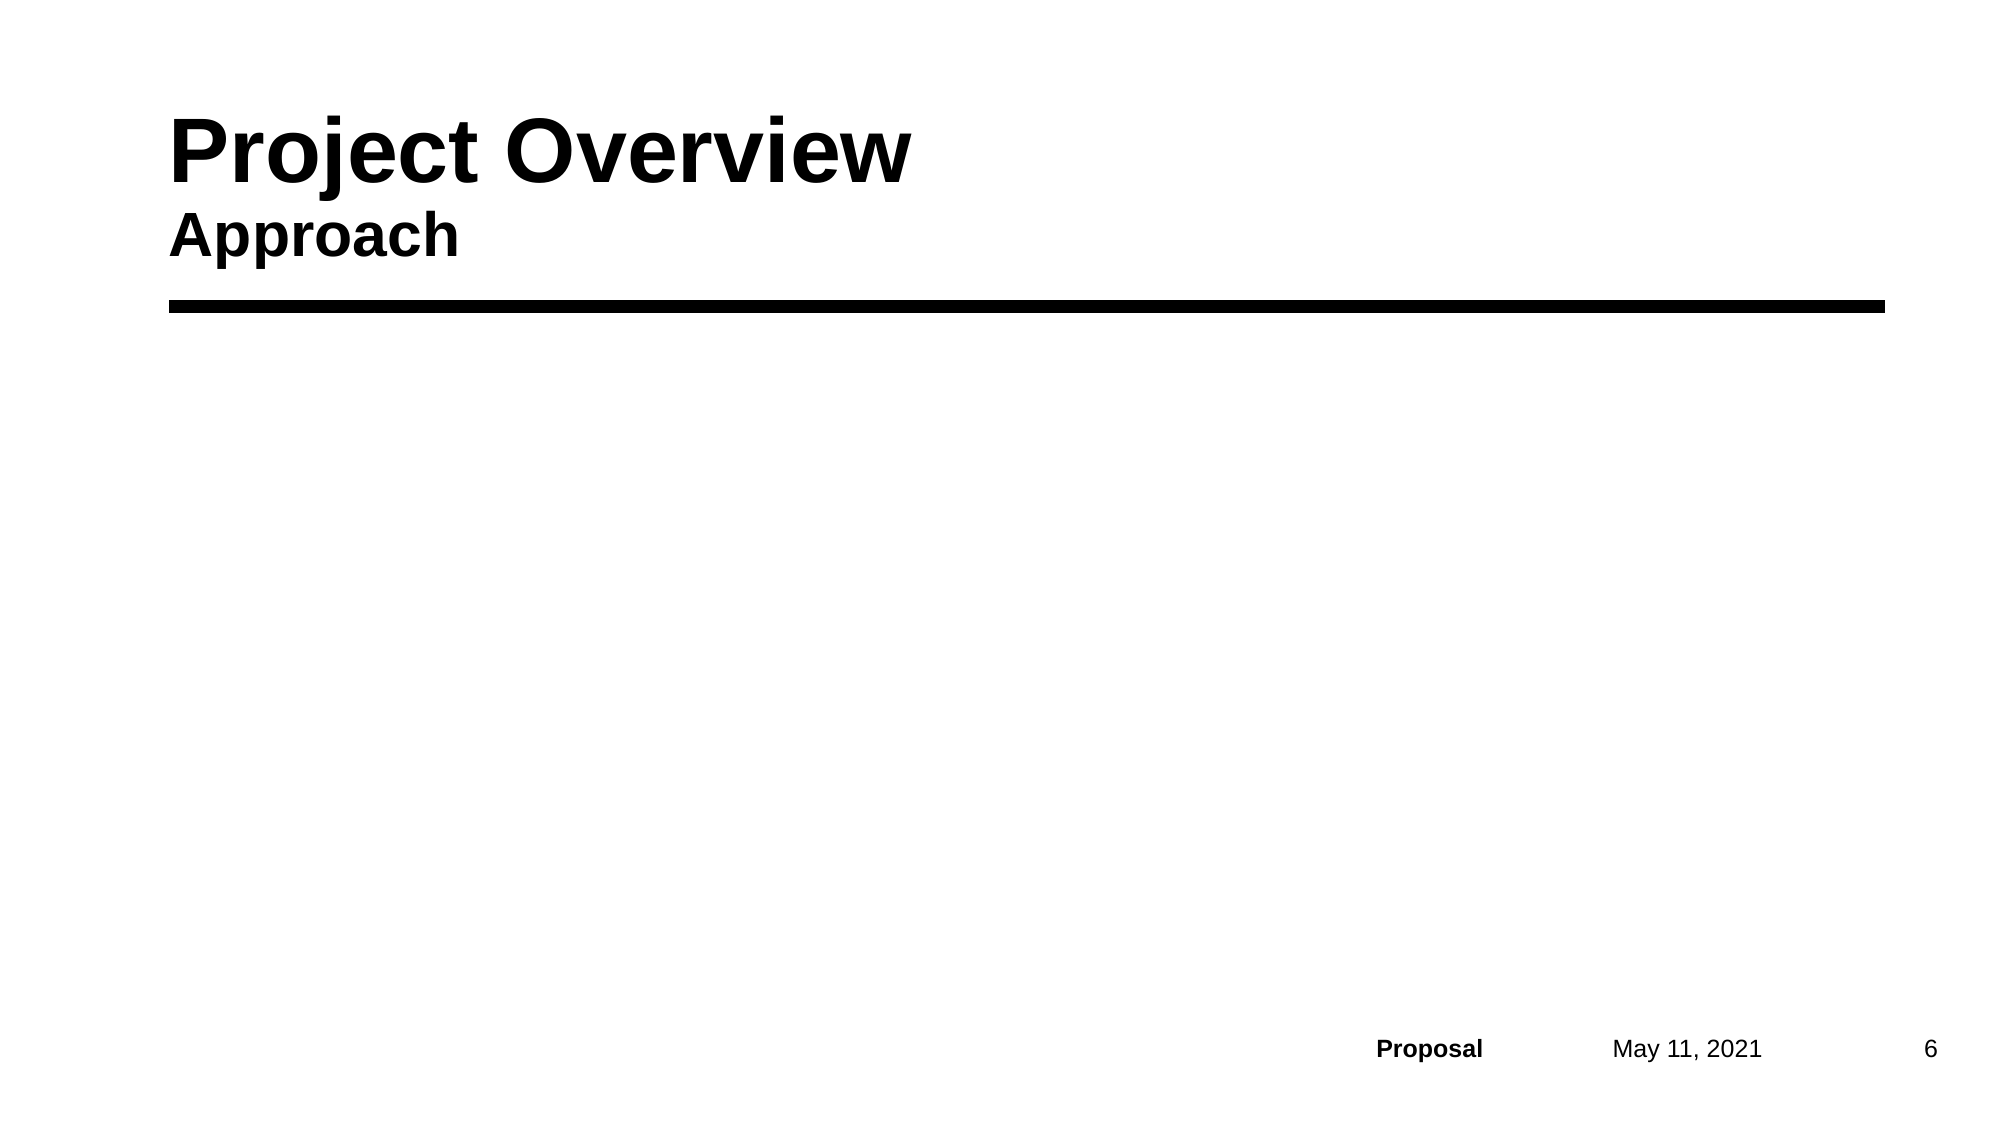

# Project Overview Approach

May 11, 2021
6
Proposal